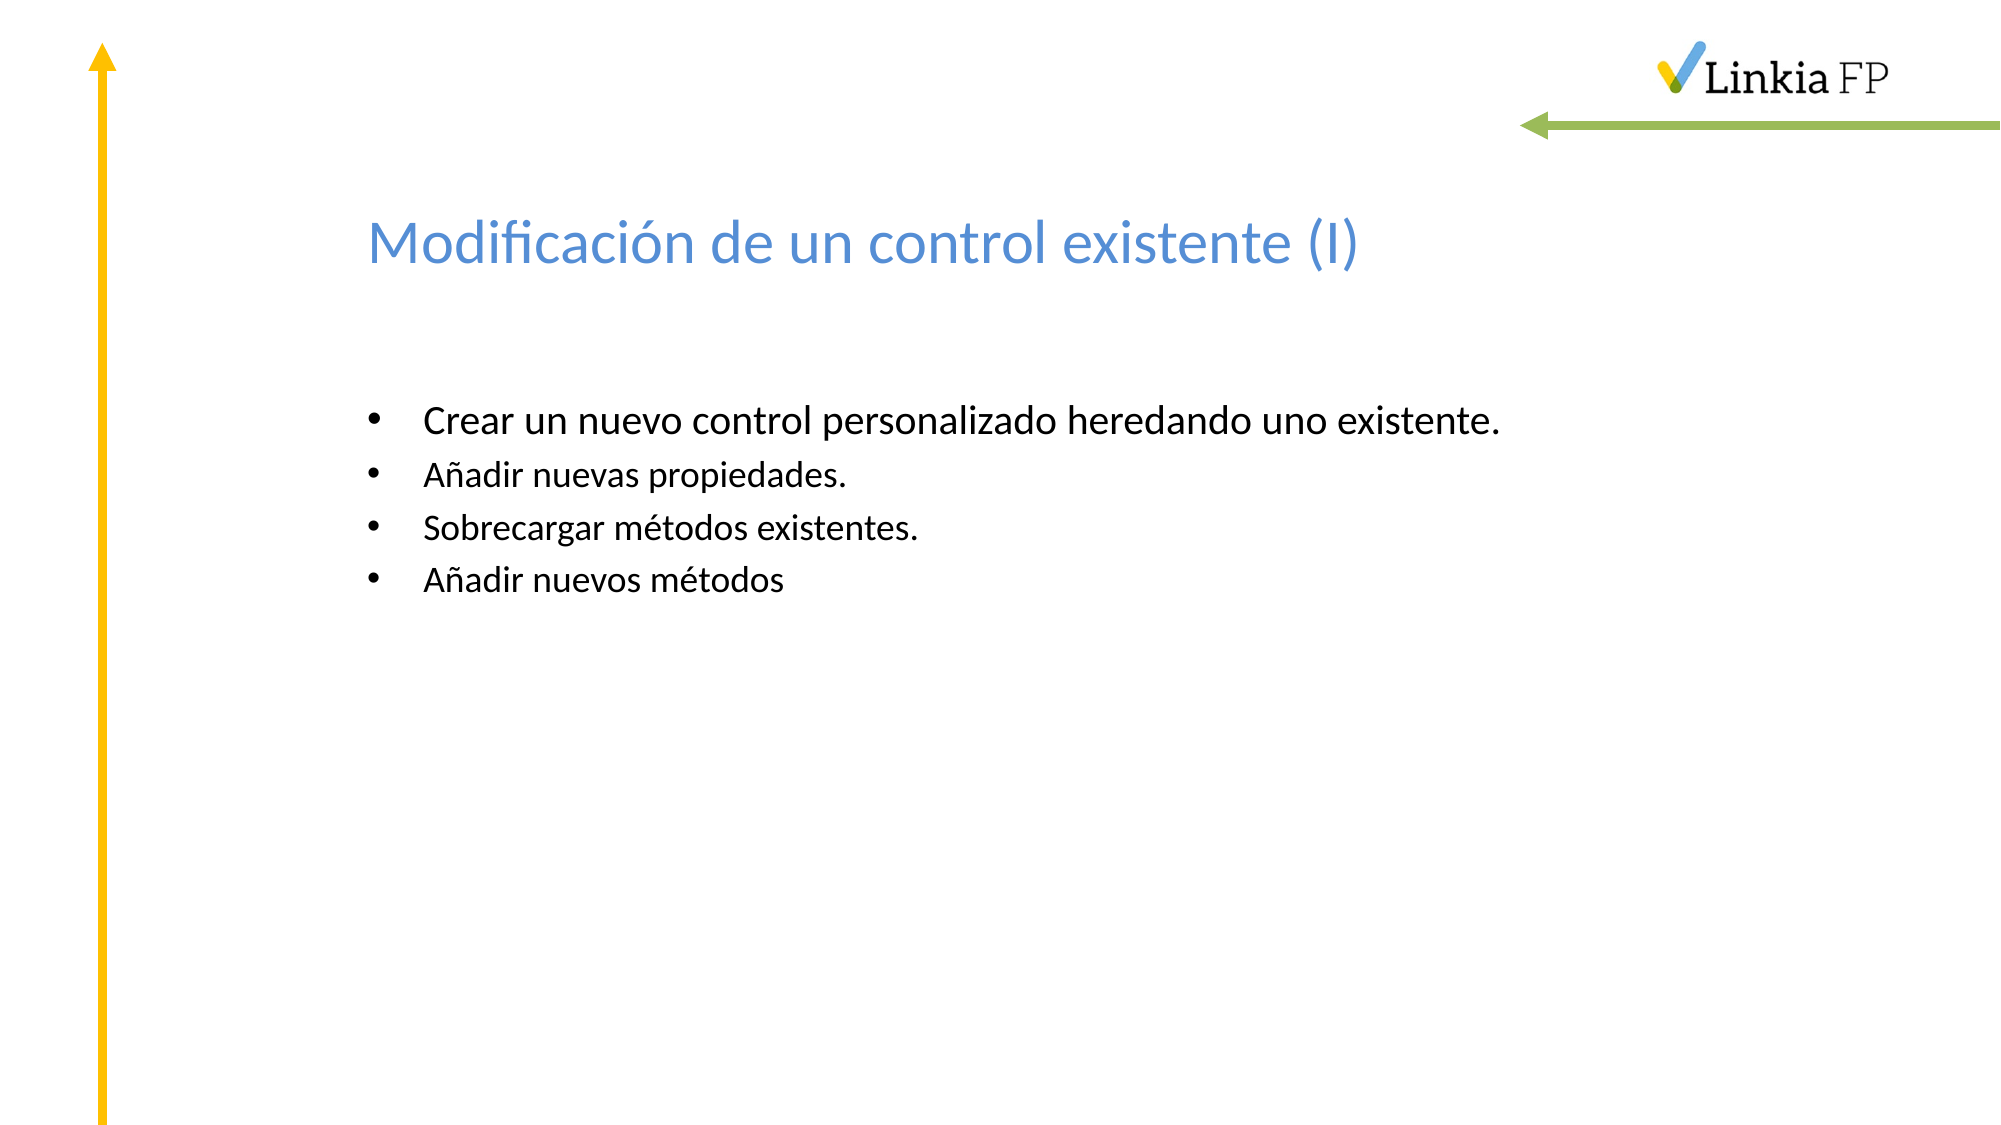

# Modificación de un control existente (I)
Crear un nuevo control personalizado heredando uno existente.
Añadir nuevas propiedades.
Sobrecargar métodos existentes.
Añadir nuevos métodos